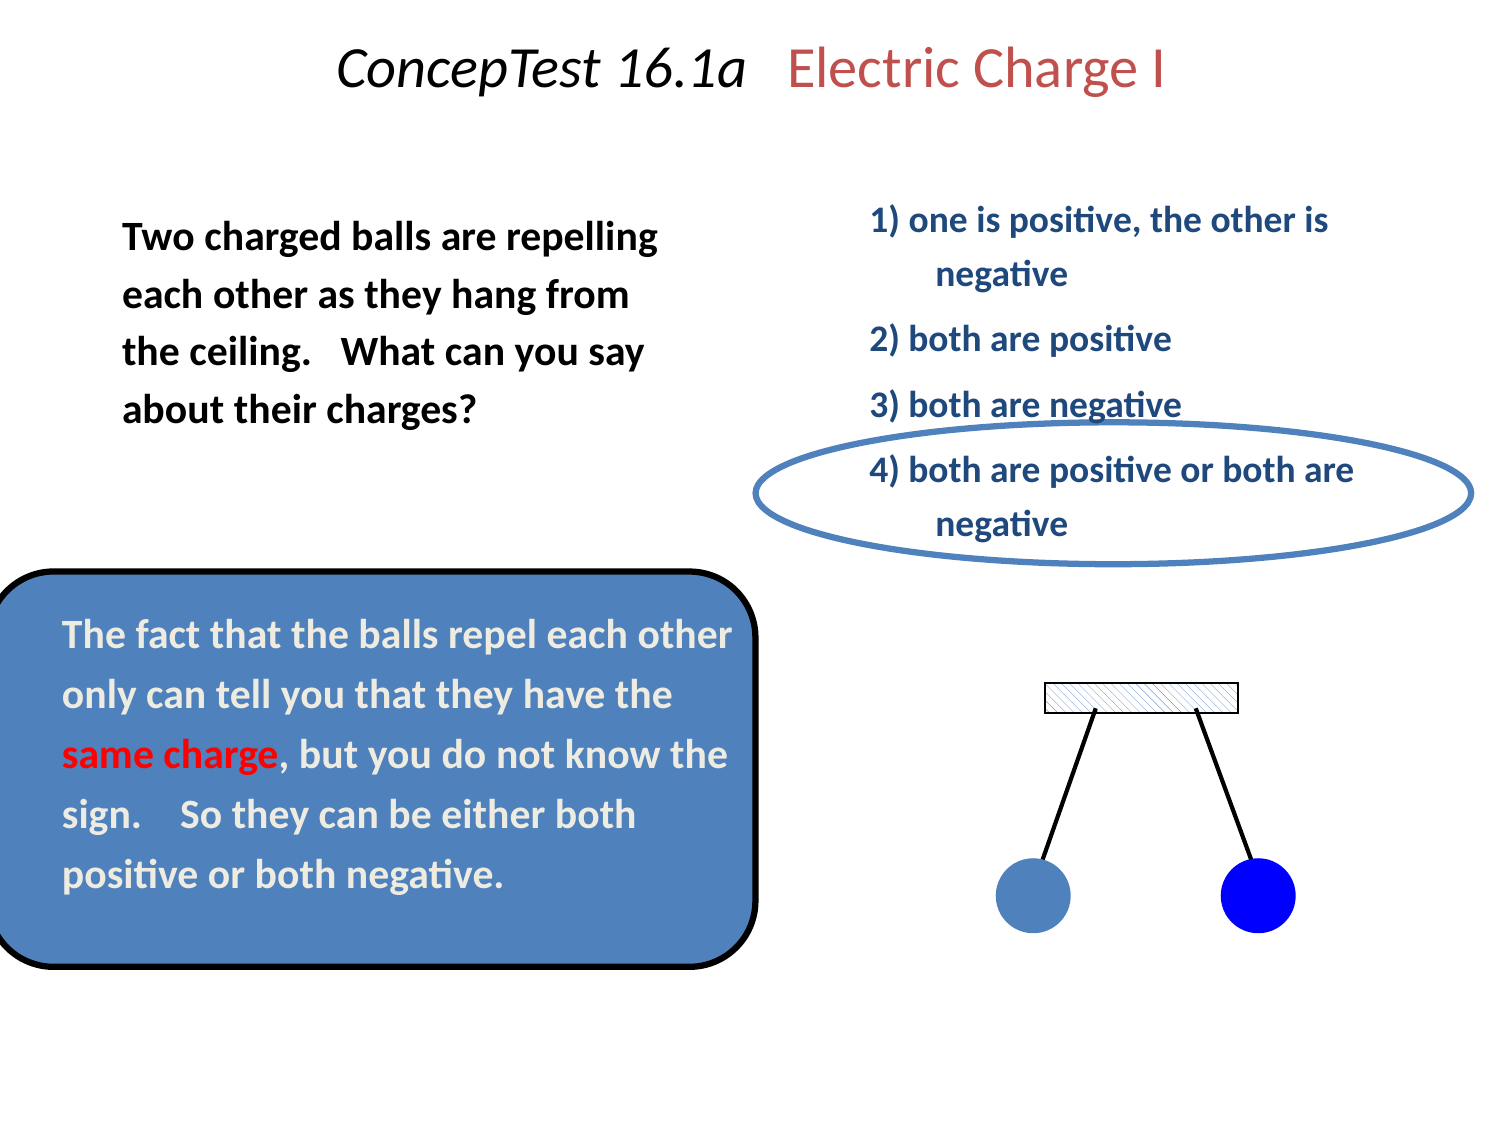

# ConcepTest 16.1a   Electric Charge I
1) one is positive, the other is negative
2) both are positive
3) both are negative
4) both are positive or both are negative
	Two charged balls are repelling each other as they hang from the ceiling.   What can you say about their charges?

	The fact that the balls repel each other only can tell you that they have the same charge, but you do not know the sign.    So they can be either both positive or both negative.